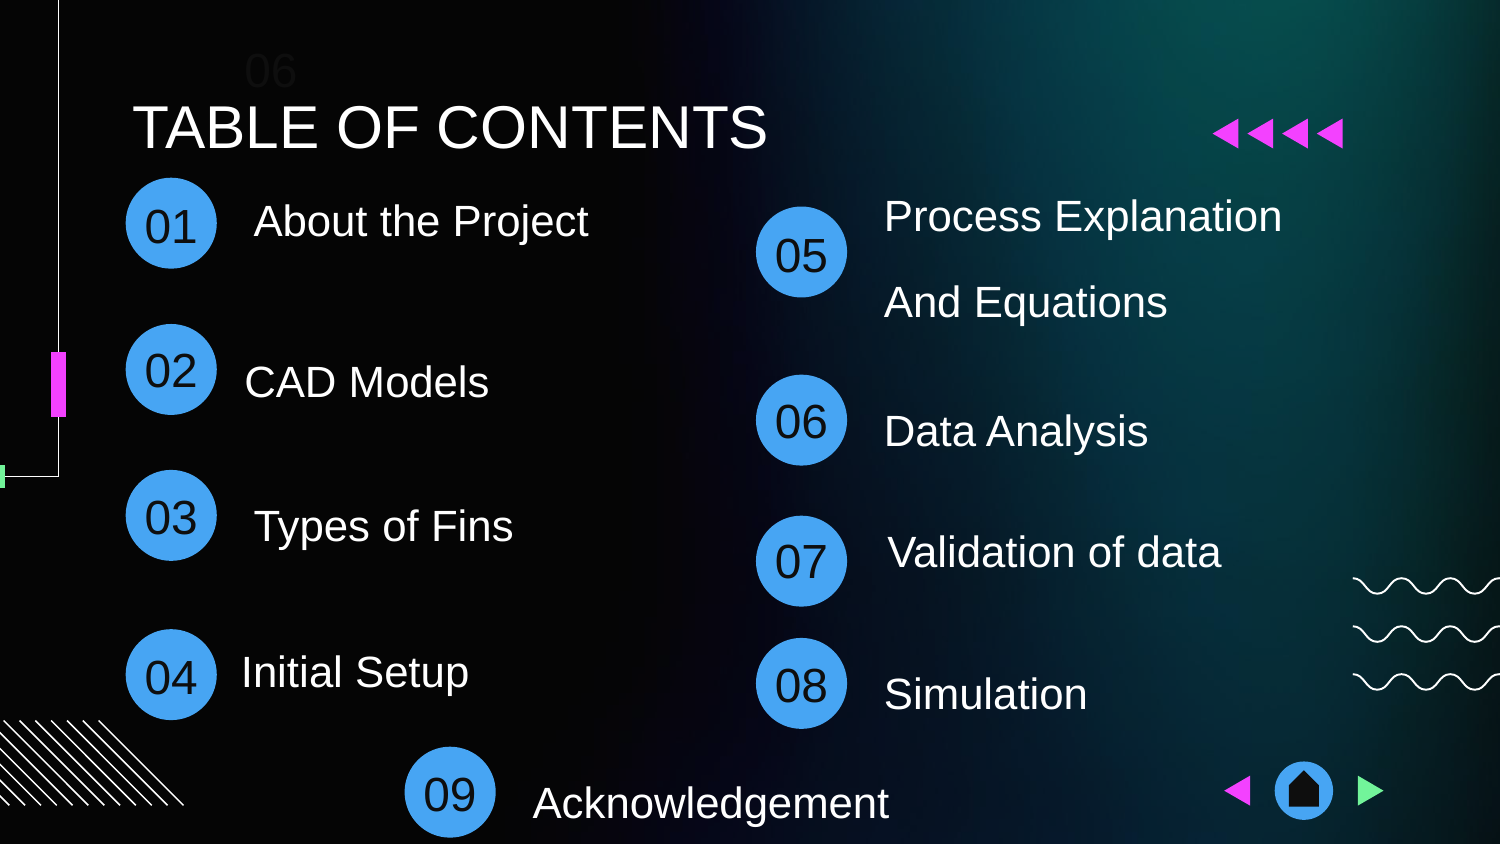

06
TABLE OF CONTENTS

# 01

Process Explanation
And Equations
About the Project
05

02

CAD Models
06

Data Analysis
03

Types of Fins
07

Validation of data
04
08

Initial Setup

Simulation

09

Acknowledgement